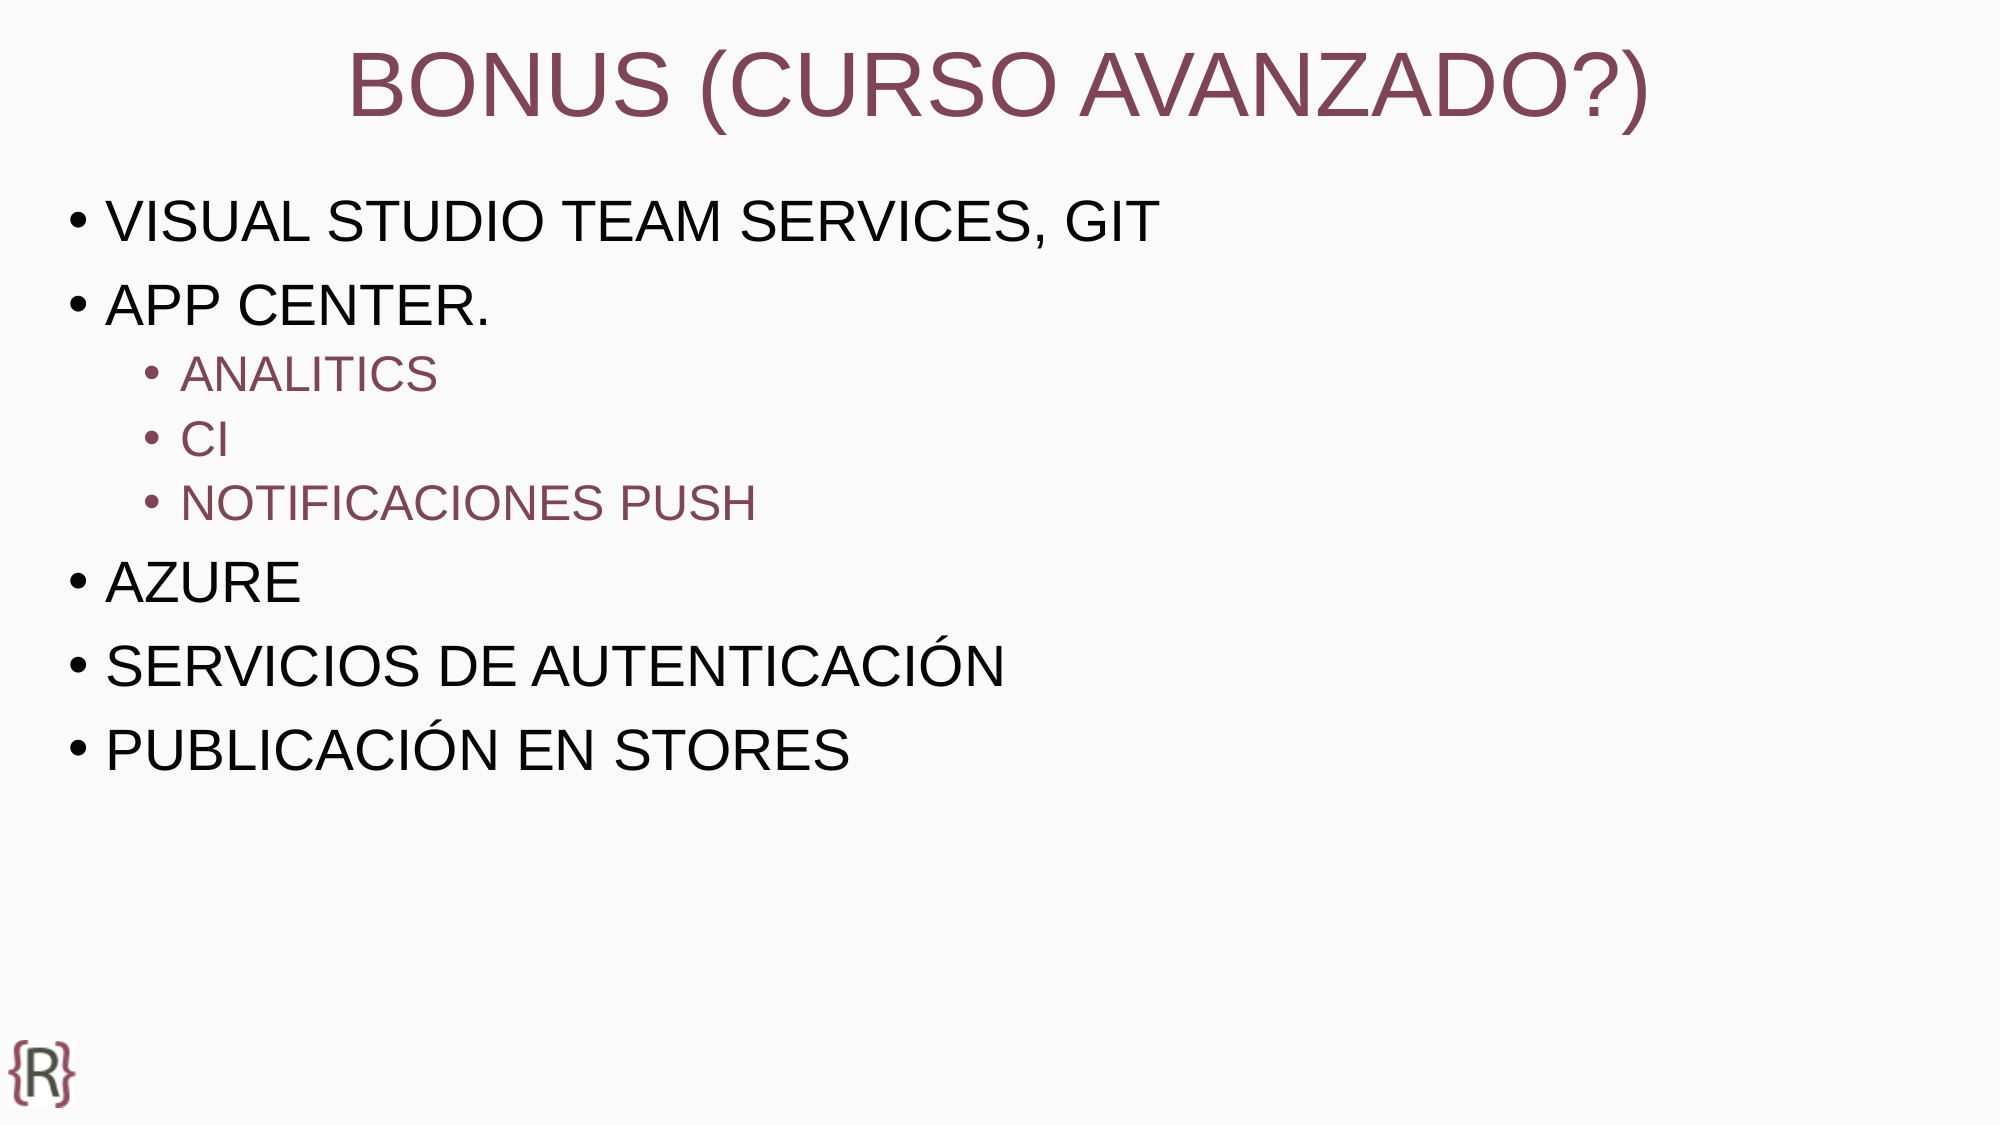

# BONUS (CURSO AVANZADO?)
VISUAL STUDIO TEAM SERVICES, GIT
APP CENTER.
ANALITICS
CI
NOTIFICACIONES PUSH
AZURE
SERVICIOS DE AUTENTICACIÓN
PUBLICACIÓN EN STORES